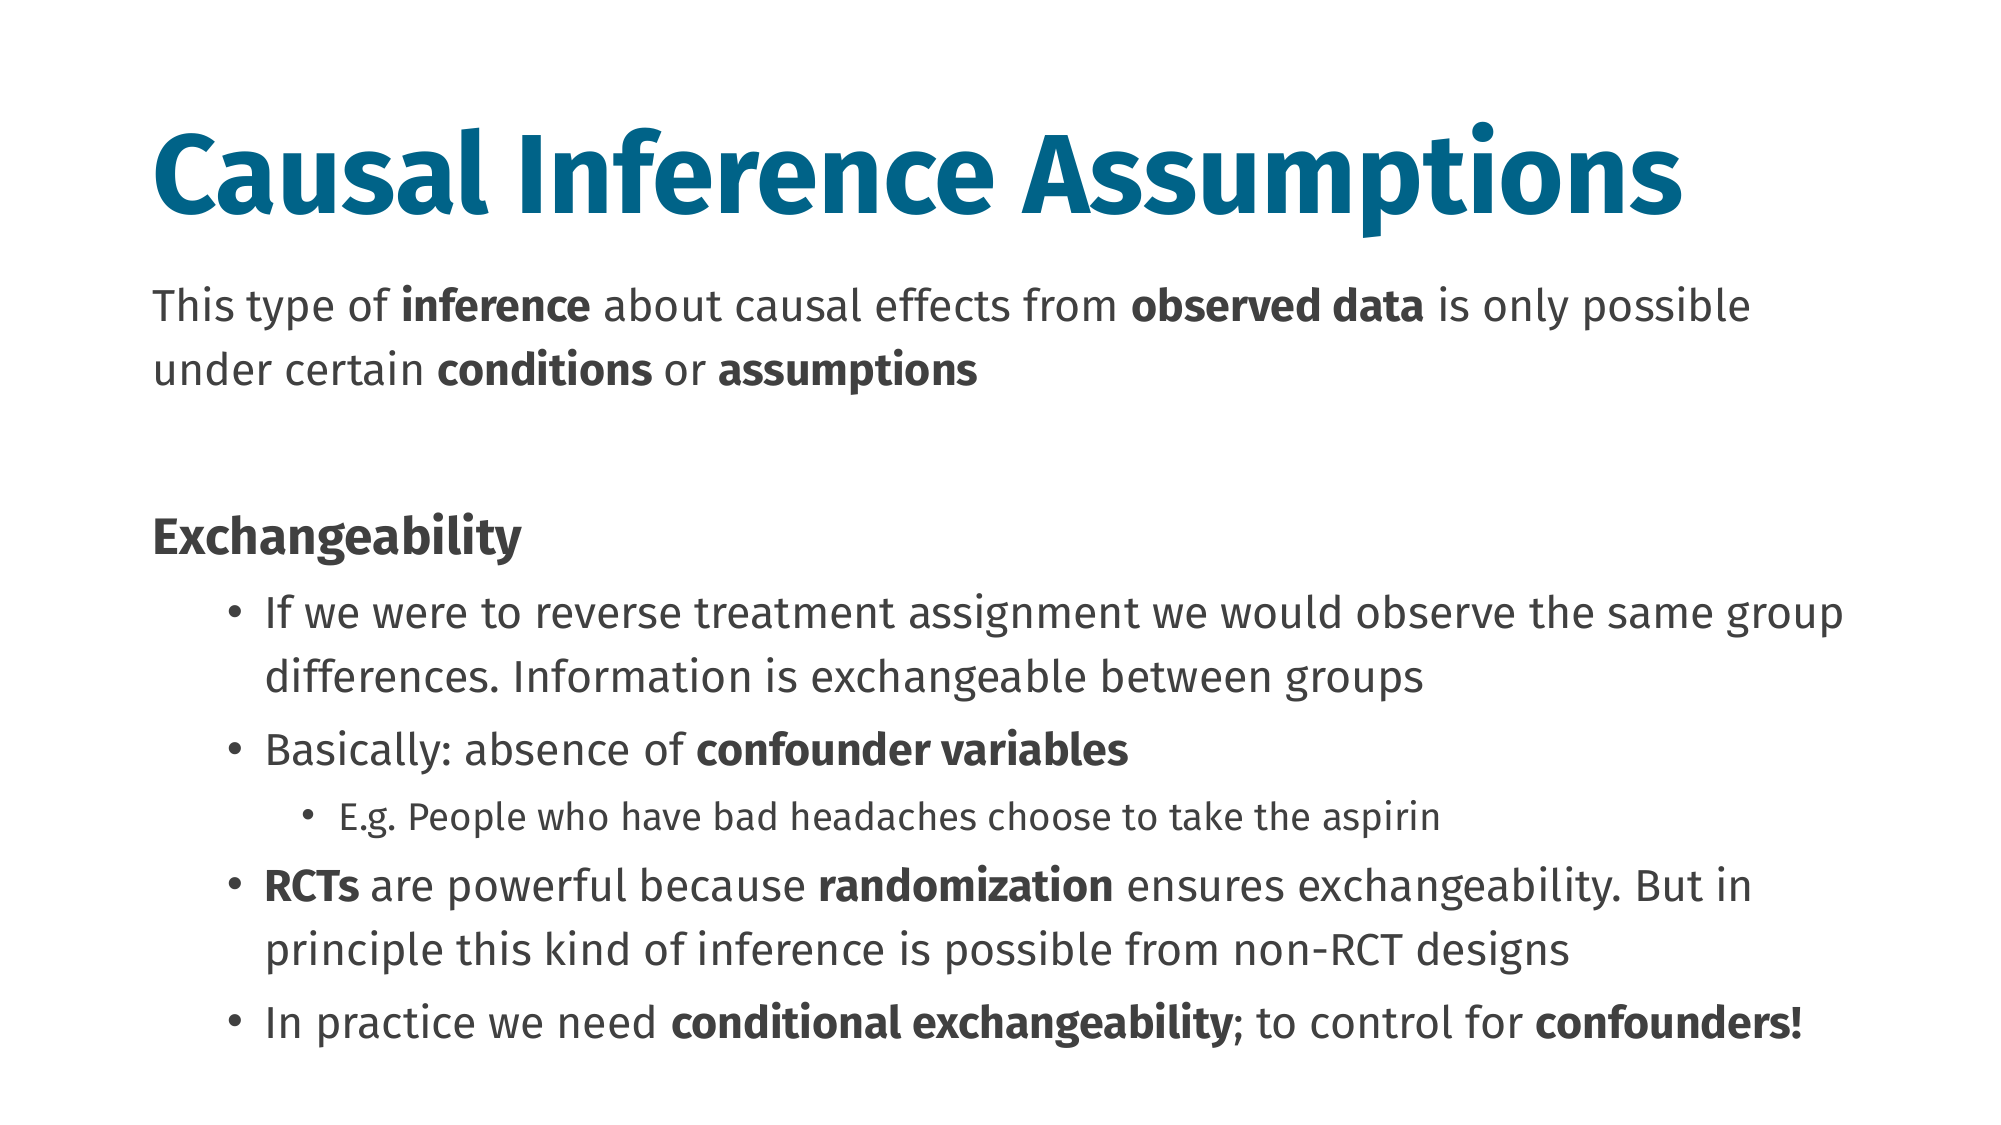

# Causal Inference Assumptions
This type of inference about causal effects from observed data is only possible under certain conditions or assumptions

Exchangeability
If we were to reverse treatment assignment we would observe the same group differences. Information is exchangeable between groups
Basically: absence of confounder variables
E.g. People who have bad headaches choose to take the aspirin
RCTs are powerful because randomization ensures exchangeability. But in principle this kind of inference is possible from non-RCT designs
In practice we need conditional exchangeability; to control for confounders!